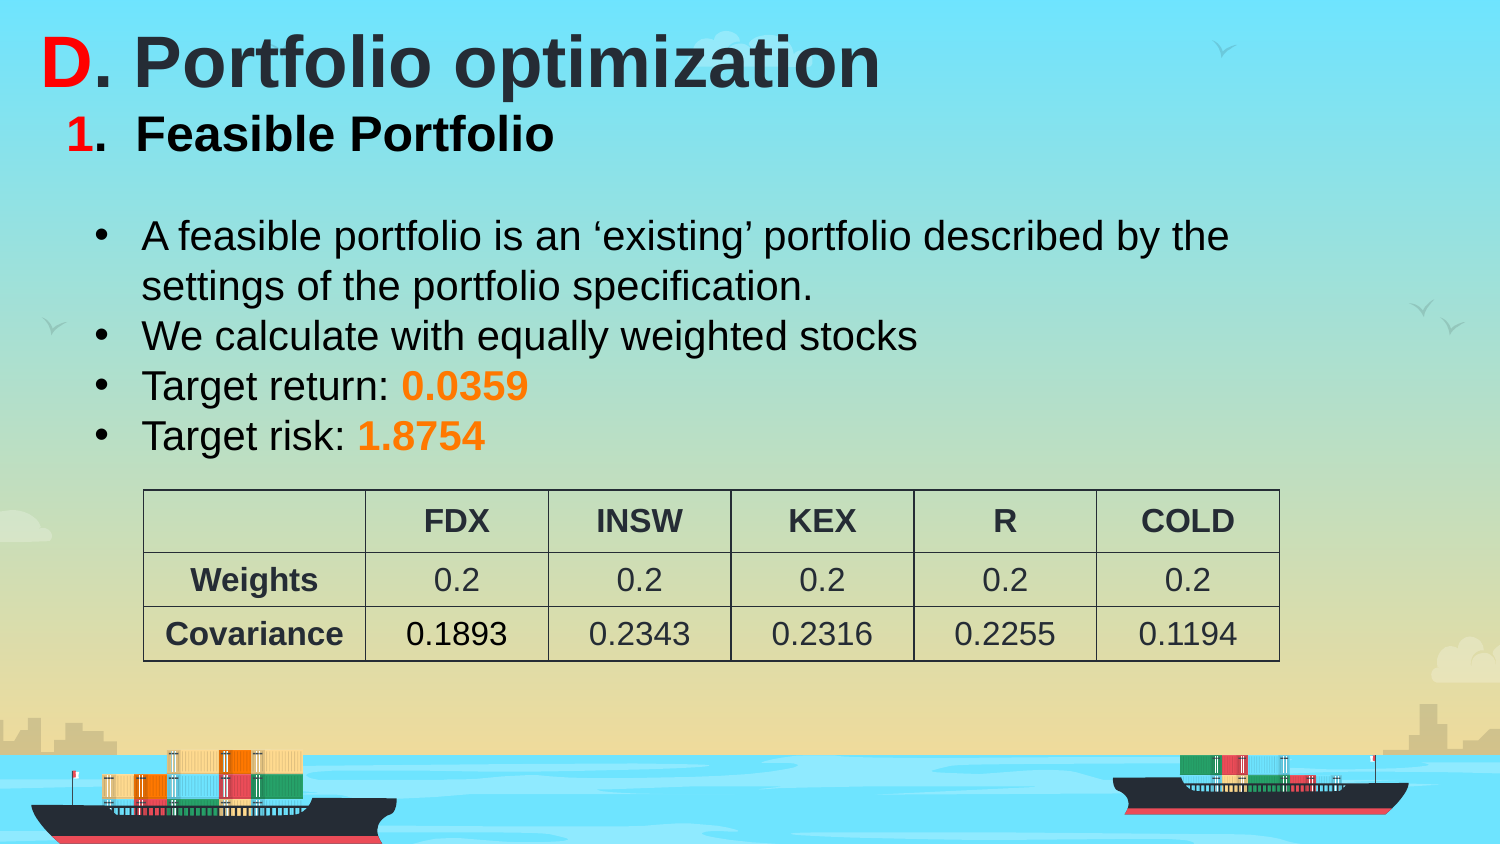

# D. Portfolio optimization
1.  Feasible Portfolio
A feasible portfolio is an ‘existing’ portfolio described by the settings of the portfolio specification.
We calculate with equally weighted stocks
Target return: 0.0359
Target risk: 1.8754
|  | FDX | INSW | KEX | R | COLD |
| --- | --- | --- | --- | --- | --- |
| Weights | 0.2 | 0.2 | 0.2 | 0.2 | 0.2 |
| Covariance | 0.1893 | 0.2343 | 0.2316 | 0.2255 | 0.1194 |